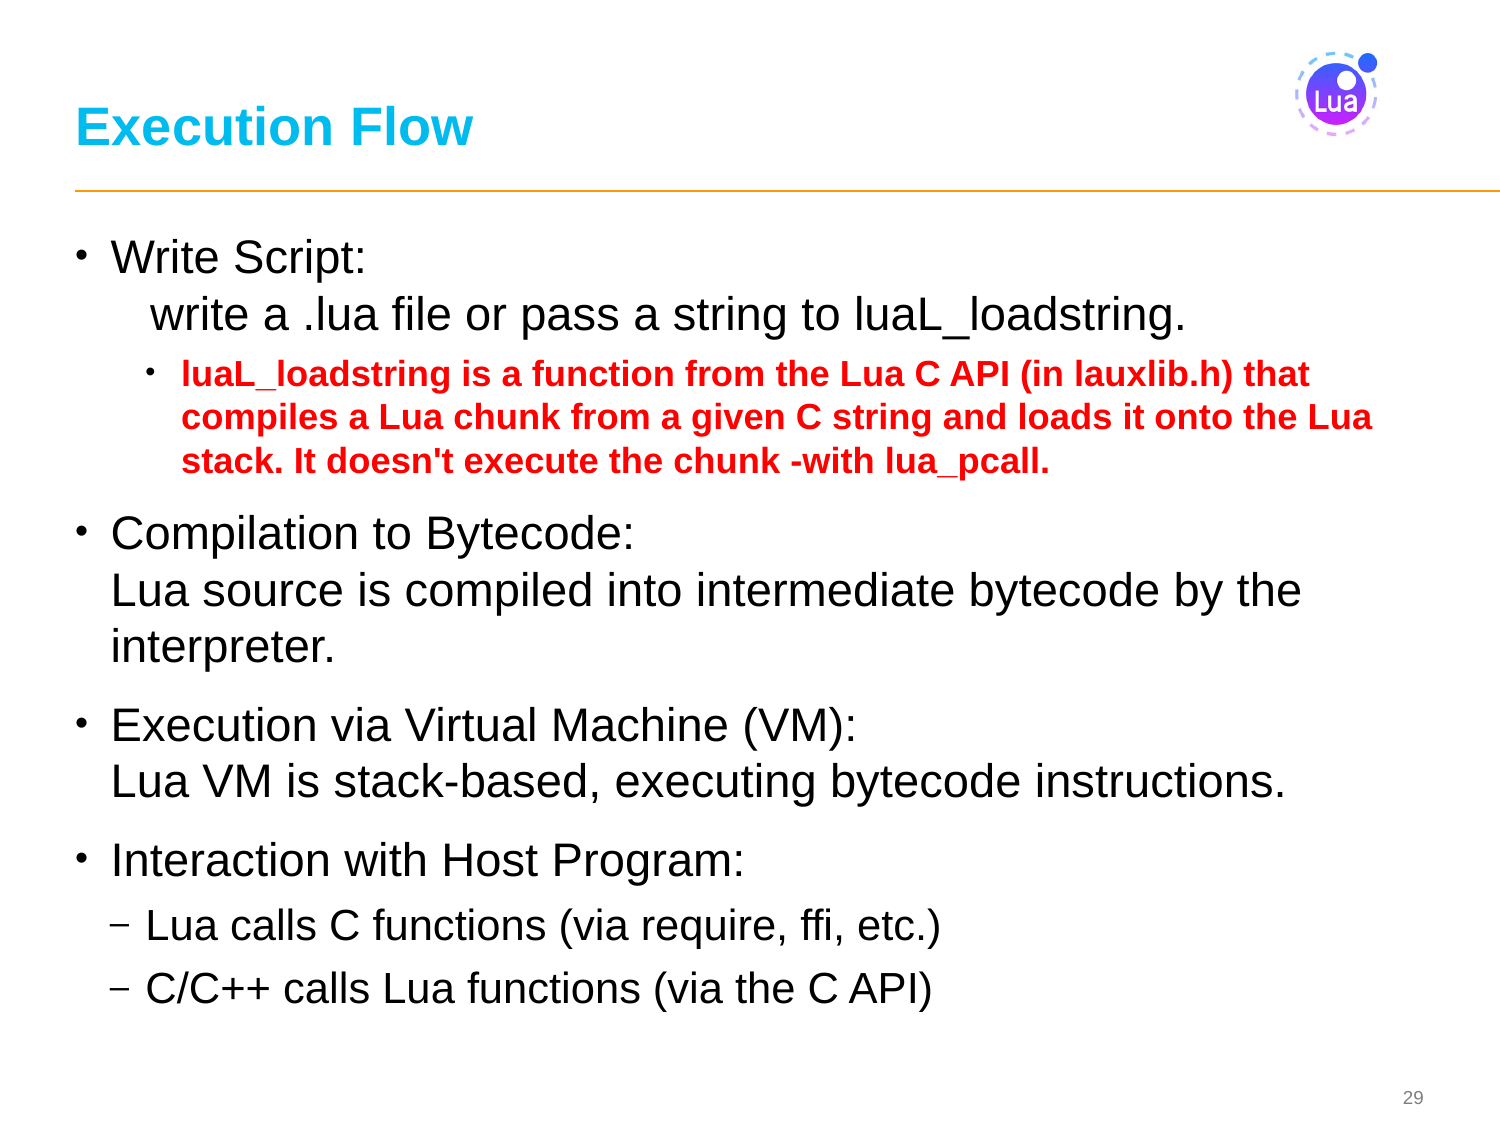

# Execution Flow
Write Script:
   write a .lua file or pass a string to luaL_loadstring.
luaL_loadstring is a function from the Lua C API (in lauxlib.h) that compiles a Lua chunk from a given C string and loads it onto the Lua stack. It doesn't execute the chunk -with lua_pcall.
Compilation to Bytecode:
Lua source is compiled into intermediate bytecode by the interpreter.
Execution via Virtual Machine (VM):
Lua VM is stack-based, executing bytecode instructions.
Interaction with Host Program:
Lua calls C functions (via require, ffi, etc.)
C/C++ calls Lua functions (via the C API)